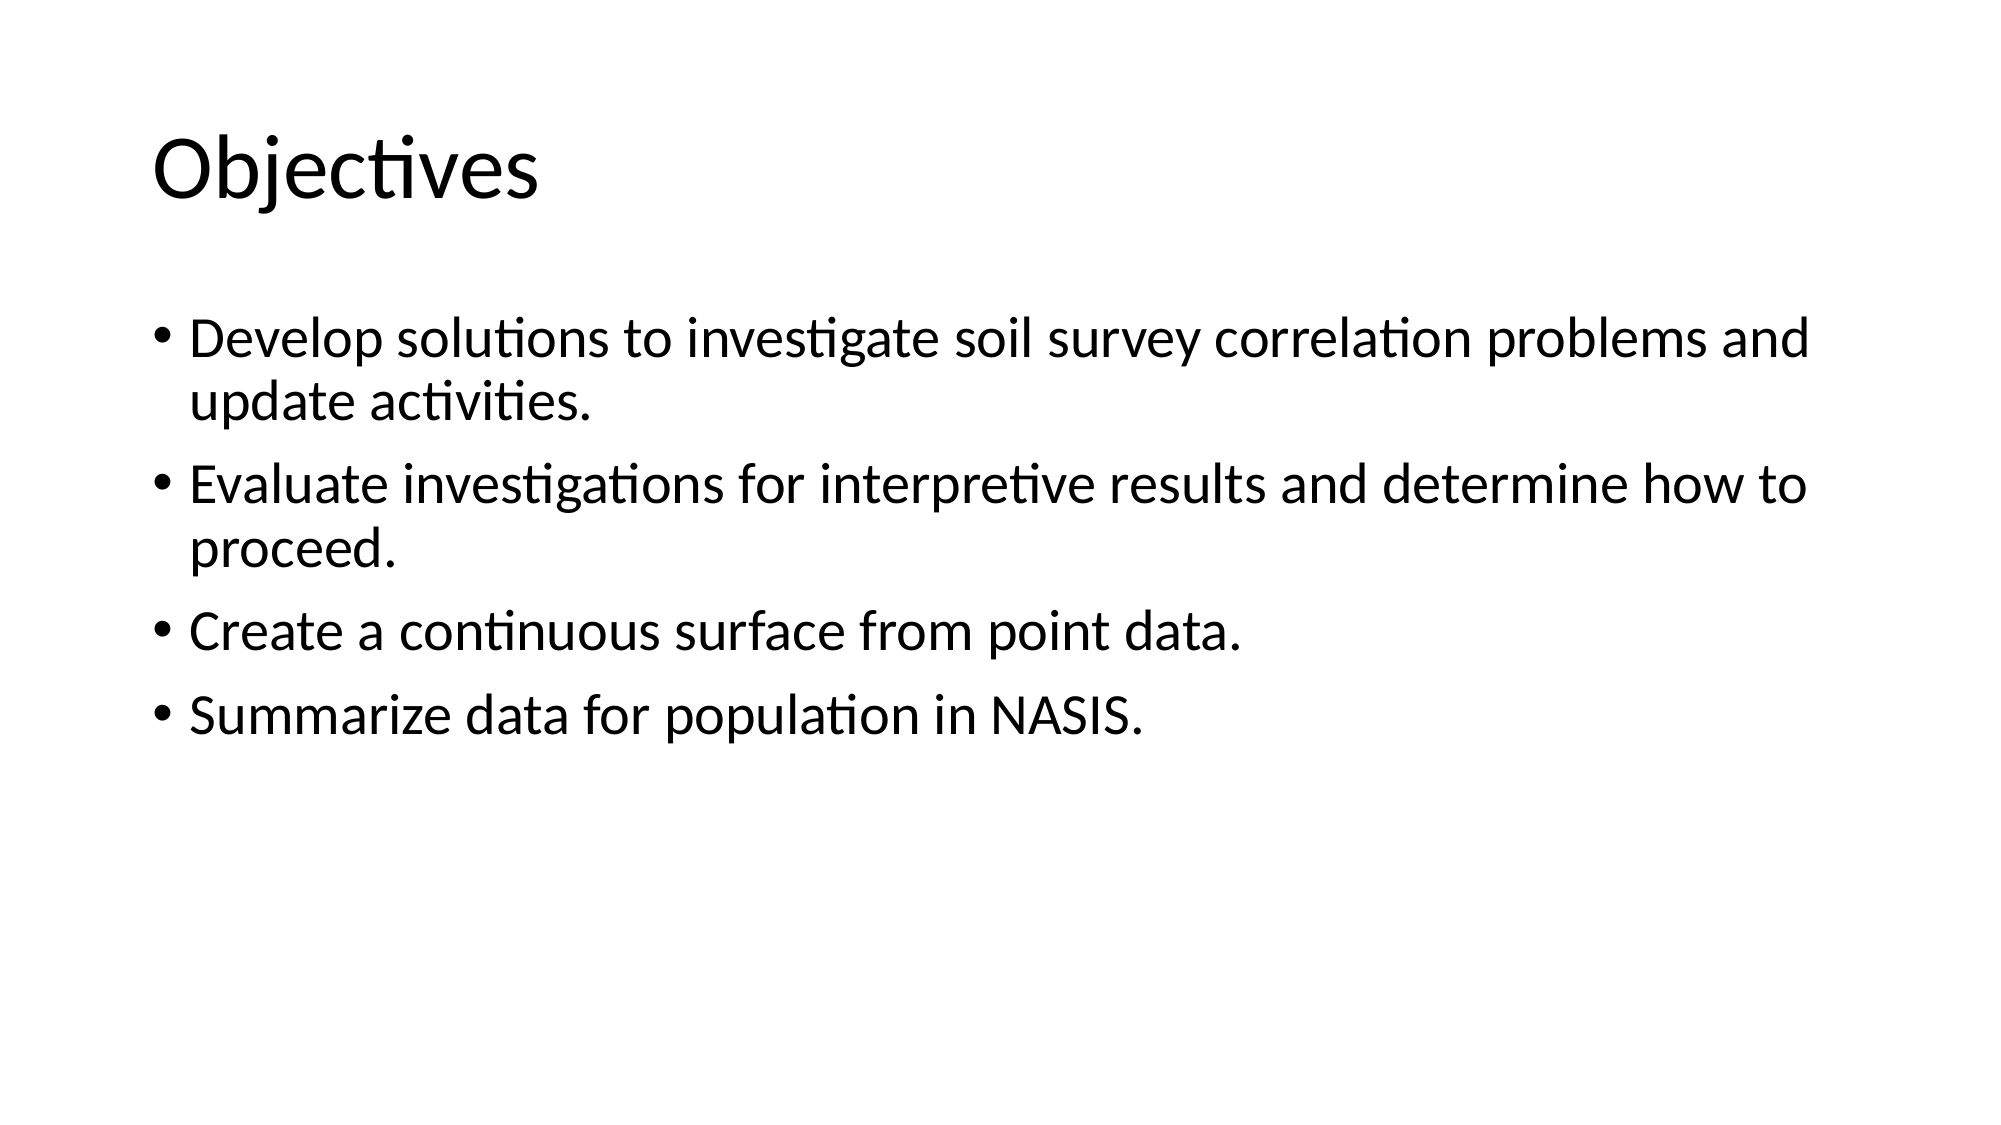

# Objectives
Develop solutions to investigate soil survey correlation problems and update activities.
Evaluate investigations for interpretive results and determine how to proceed.
Create a continuous surface from point data.
Summarize data for population in NASIS.